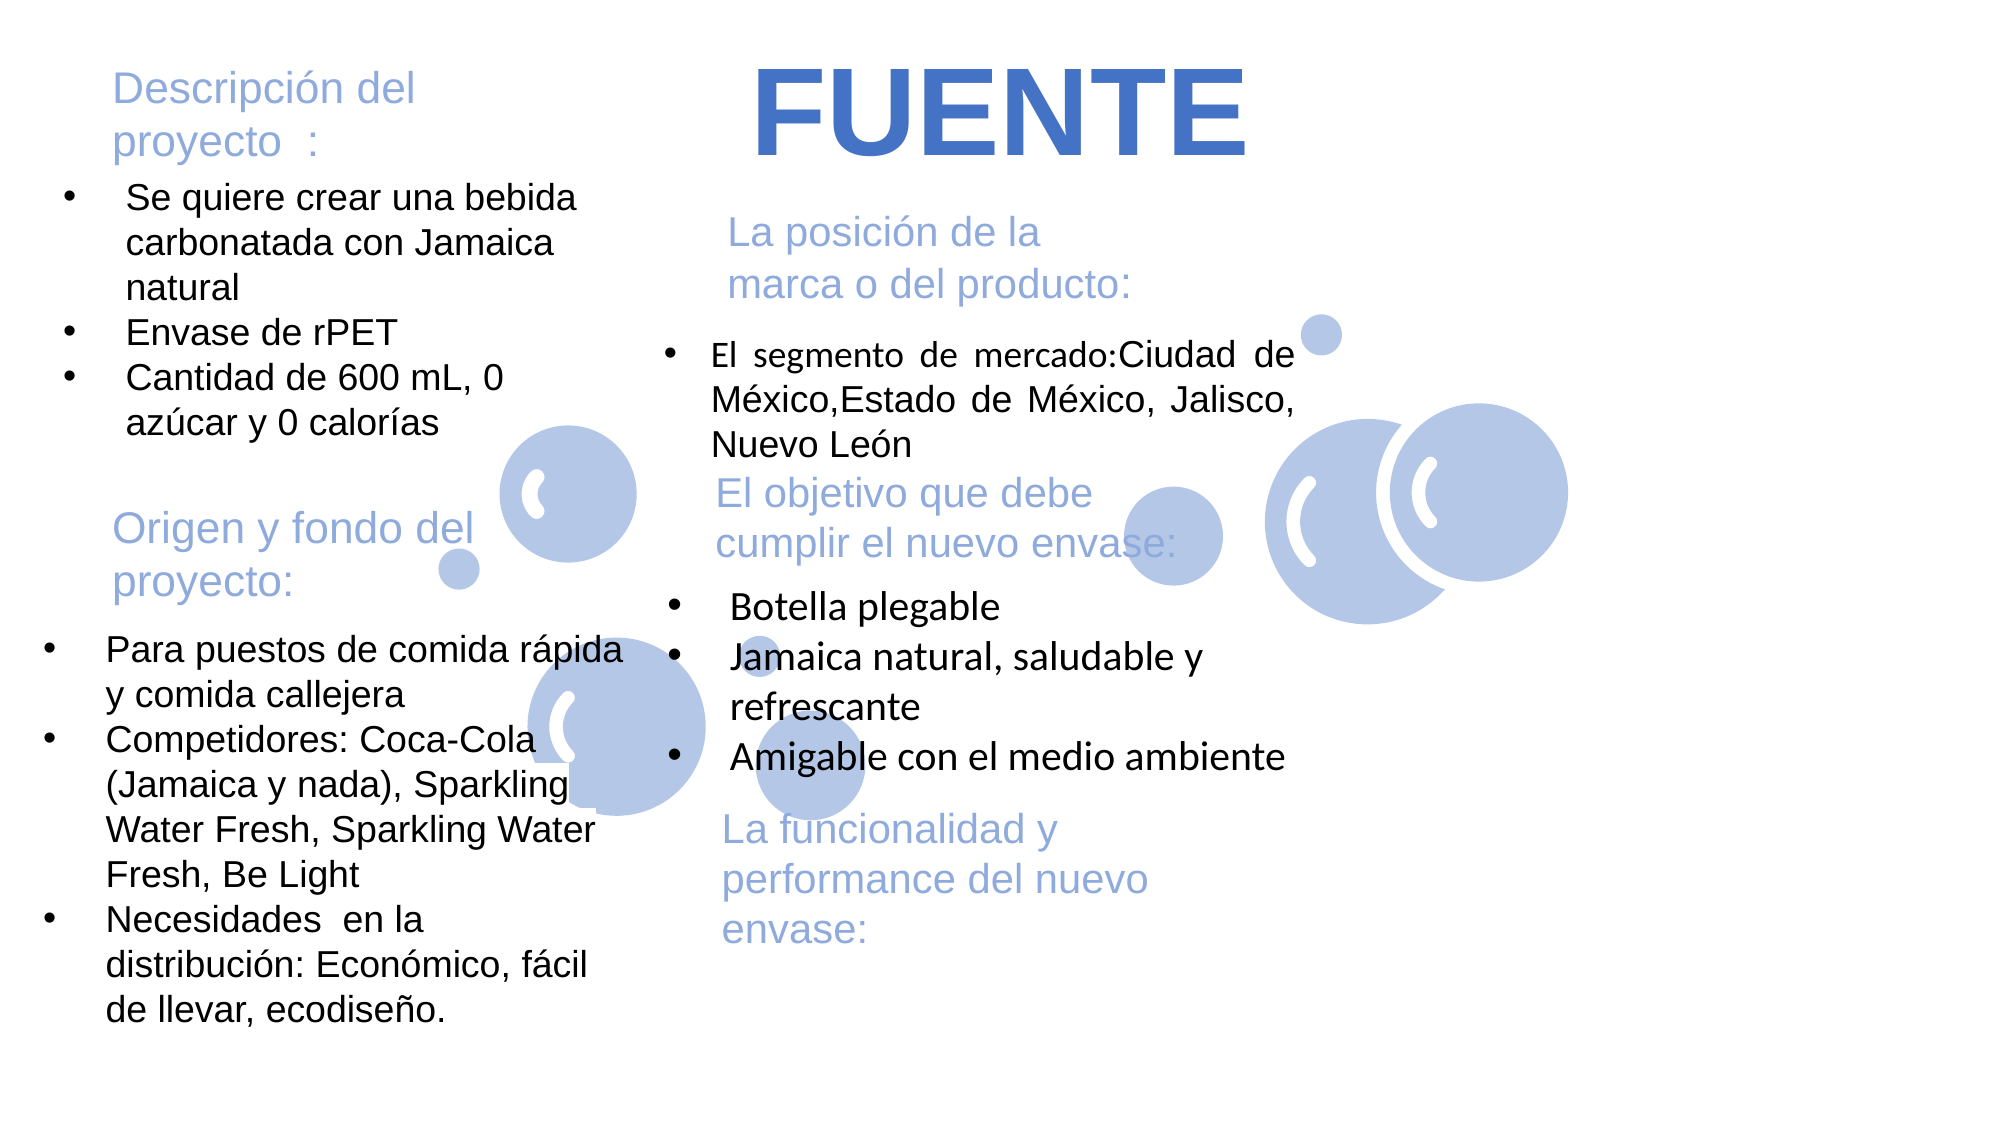

Descripción del proyecto  :

FUENTE

Se quiere crear una bebida carbonatada con Jamaica natural
Envase de rPET
Cantidad de 600 mL, 0 azúcar y 0 calorías

La posición de la marca o del producto:
El segmento de mercado:Ciudad de México,Estado de México, Jalisco, Nuevo León

El objetivo que debe cumplir el nuevo envase:
Origen y fondo del proyecto:
Botella plegable
Jamaica natural, saludable y refrescante
Amigable con el medio ambiente

Para puestos de comida rápida y comida callejera
Competidores: Coca-Cola (Jamaica y nada), Sparkling Water Fresh, Sparkling Water Fresh, Be Light
Necesidades  en la distribución: Económico, fácil de llevar, ecodiseño.

La funcionalidad y performance del nuevo envase: